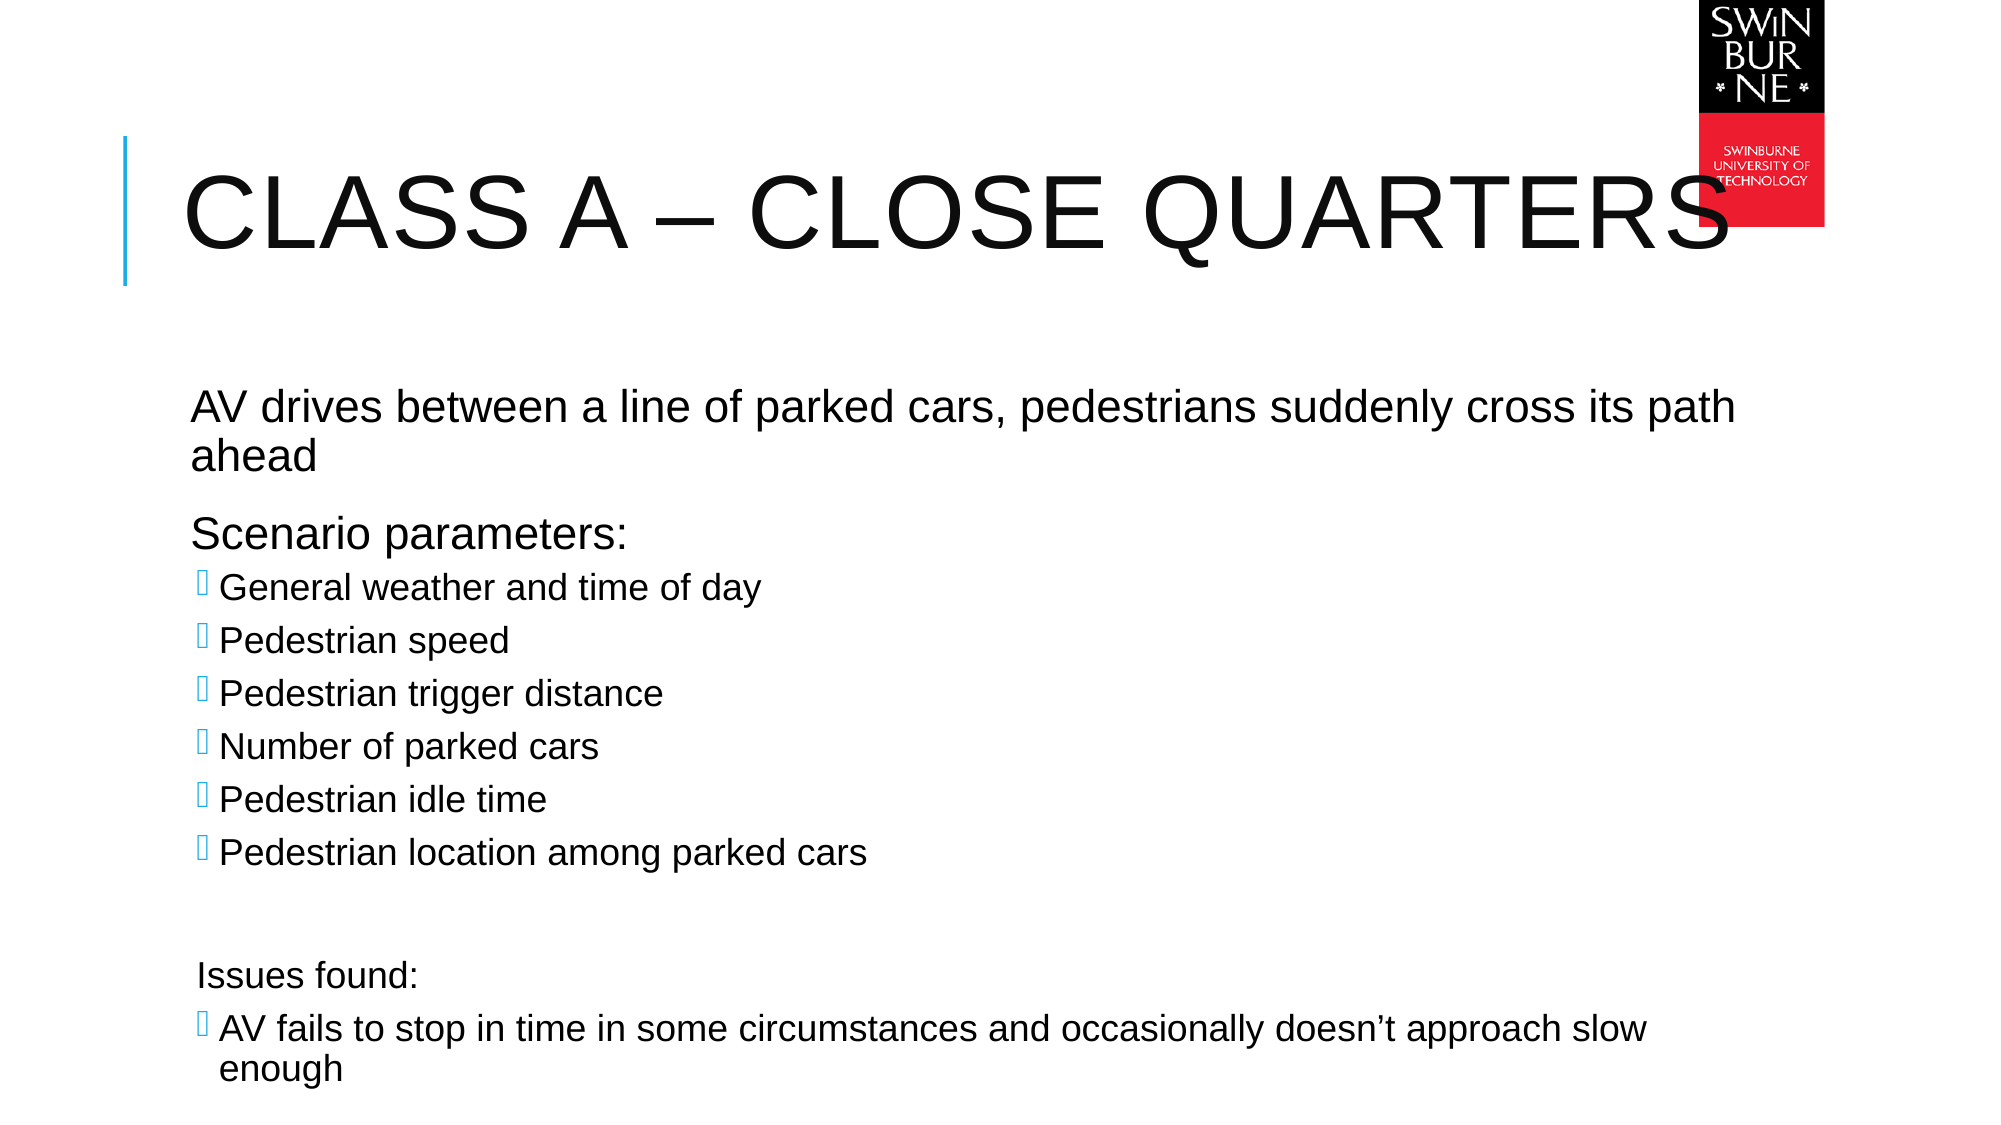

# Class A – Close Quarters
AV drives between a line of parked cars, pedestrians suddenly cross its path ahead
Scenario parameters:
General weather and time of day
Pedestrian speed
Pedestrian trigger distance
Number of parked cars
Pedestrian idle time
Pedestrian location among parked cars

Issues found:
AV fails to stop in time in some circumstances and occasionally doesn’t approach slow enough